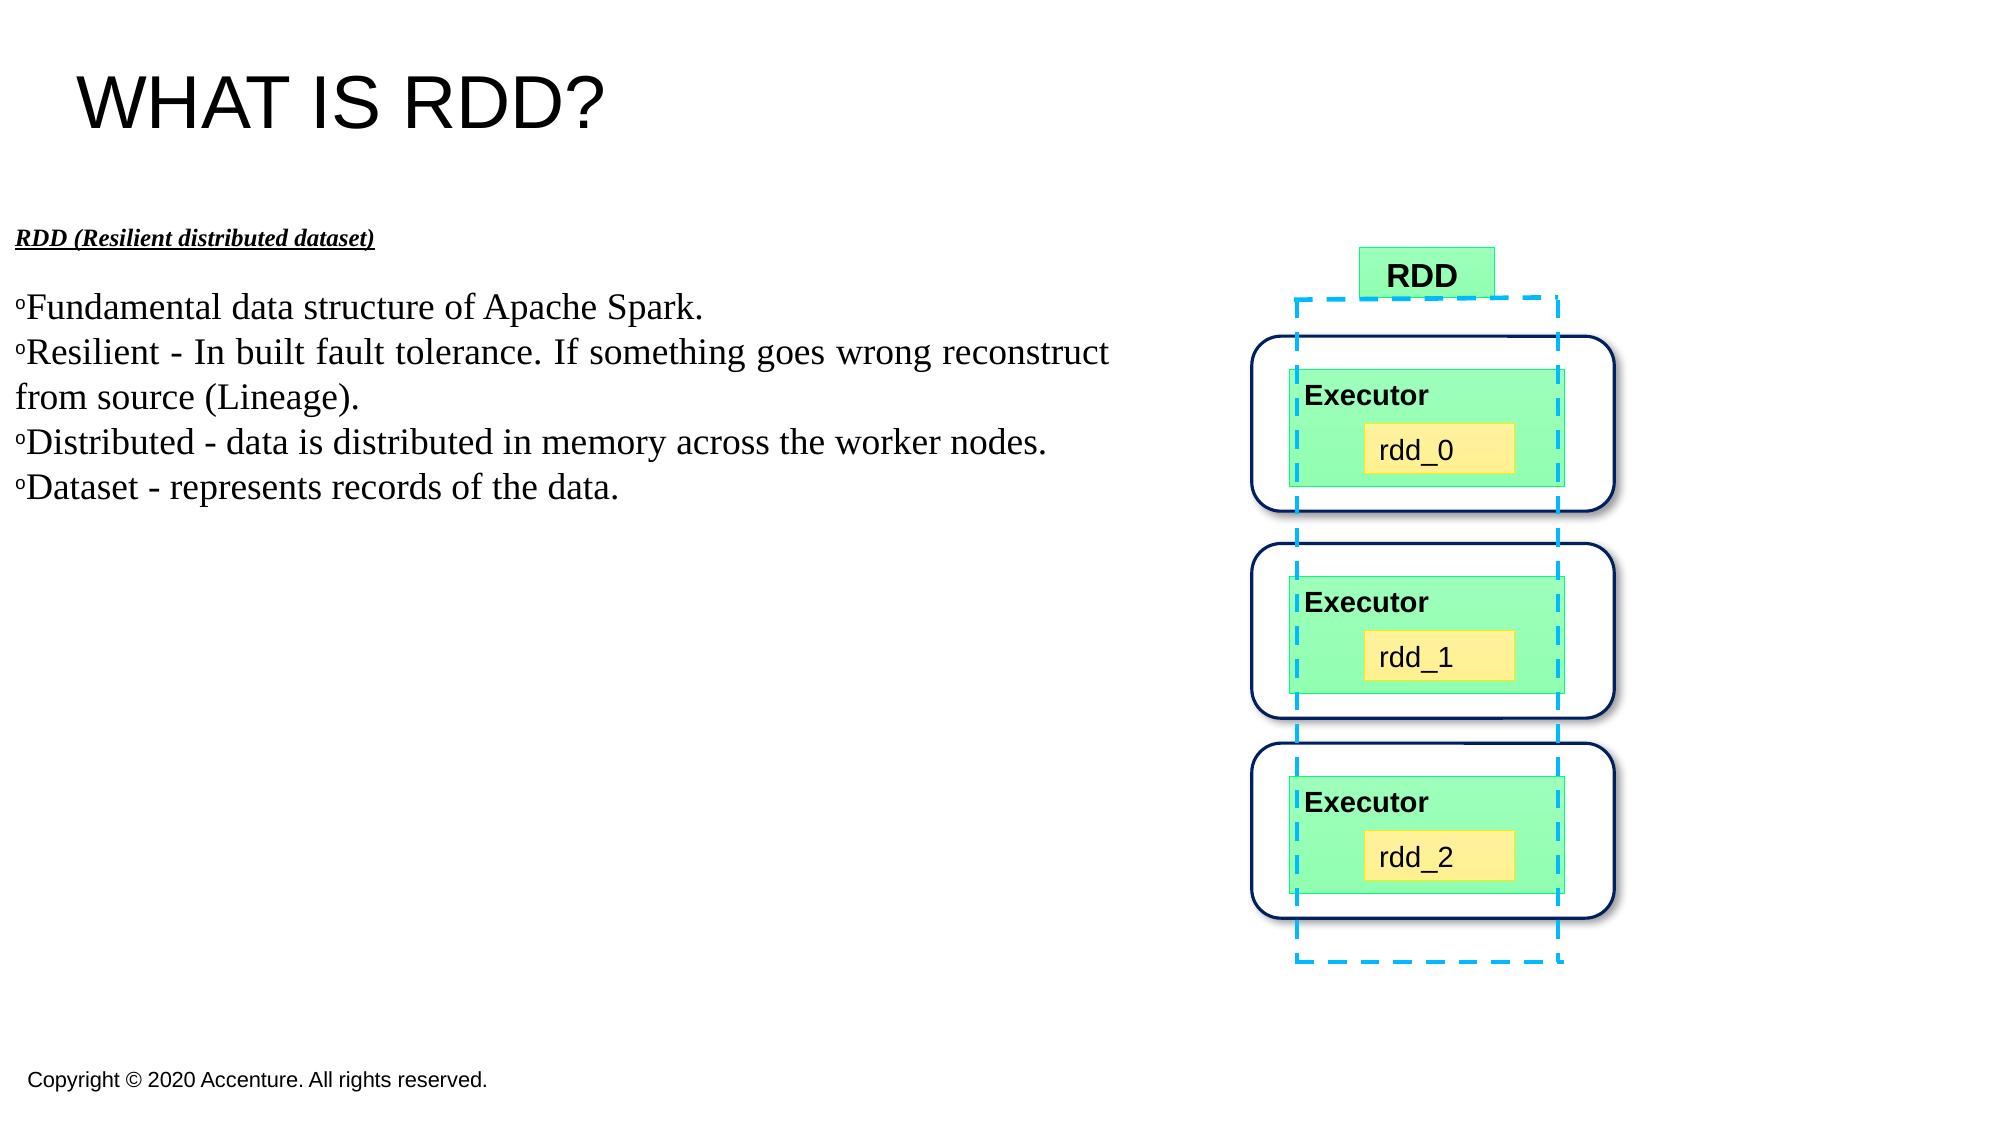

# What is RDD?
RDD (Resilient distributed dataset)

Fundamental data structure of Apache Spark.
Resilient - In built fault tolerance. If something goes wrong reconstruct from source (Lineage).
Distributed - data is distributed in memory across the worker nodes.
Dataset - represents records of the data.

RDD

Executor
rdd_0

Executor
rdd_1

Executor
rdd_2